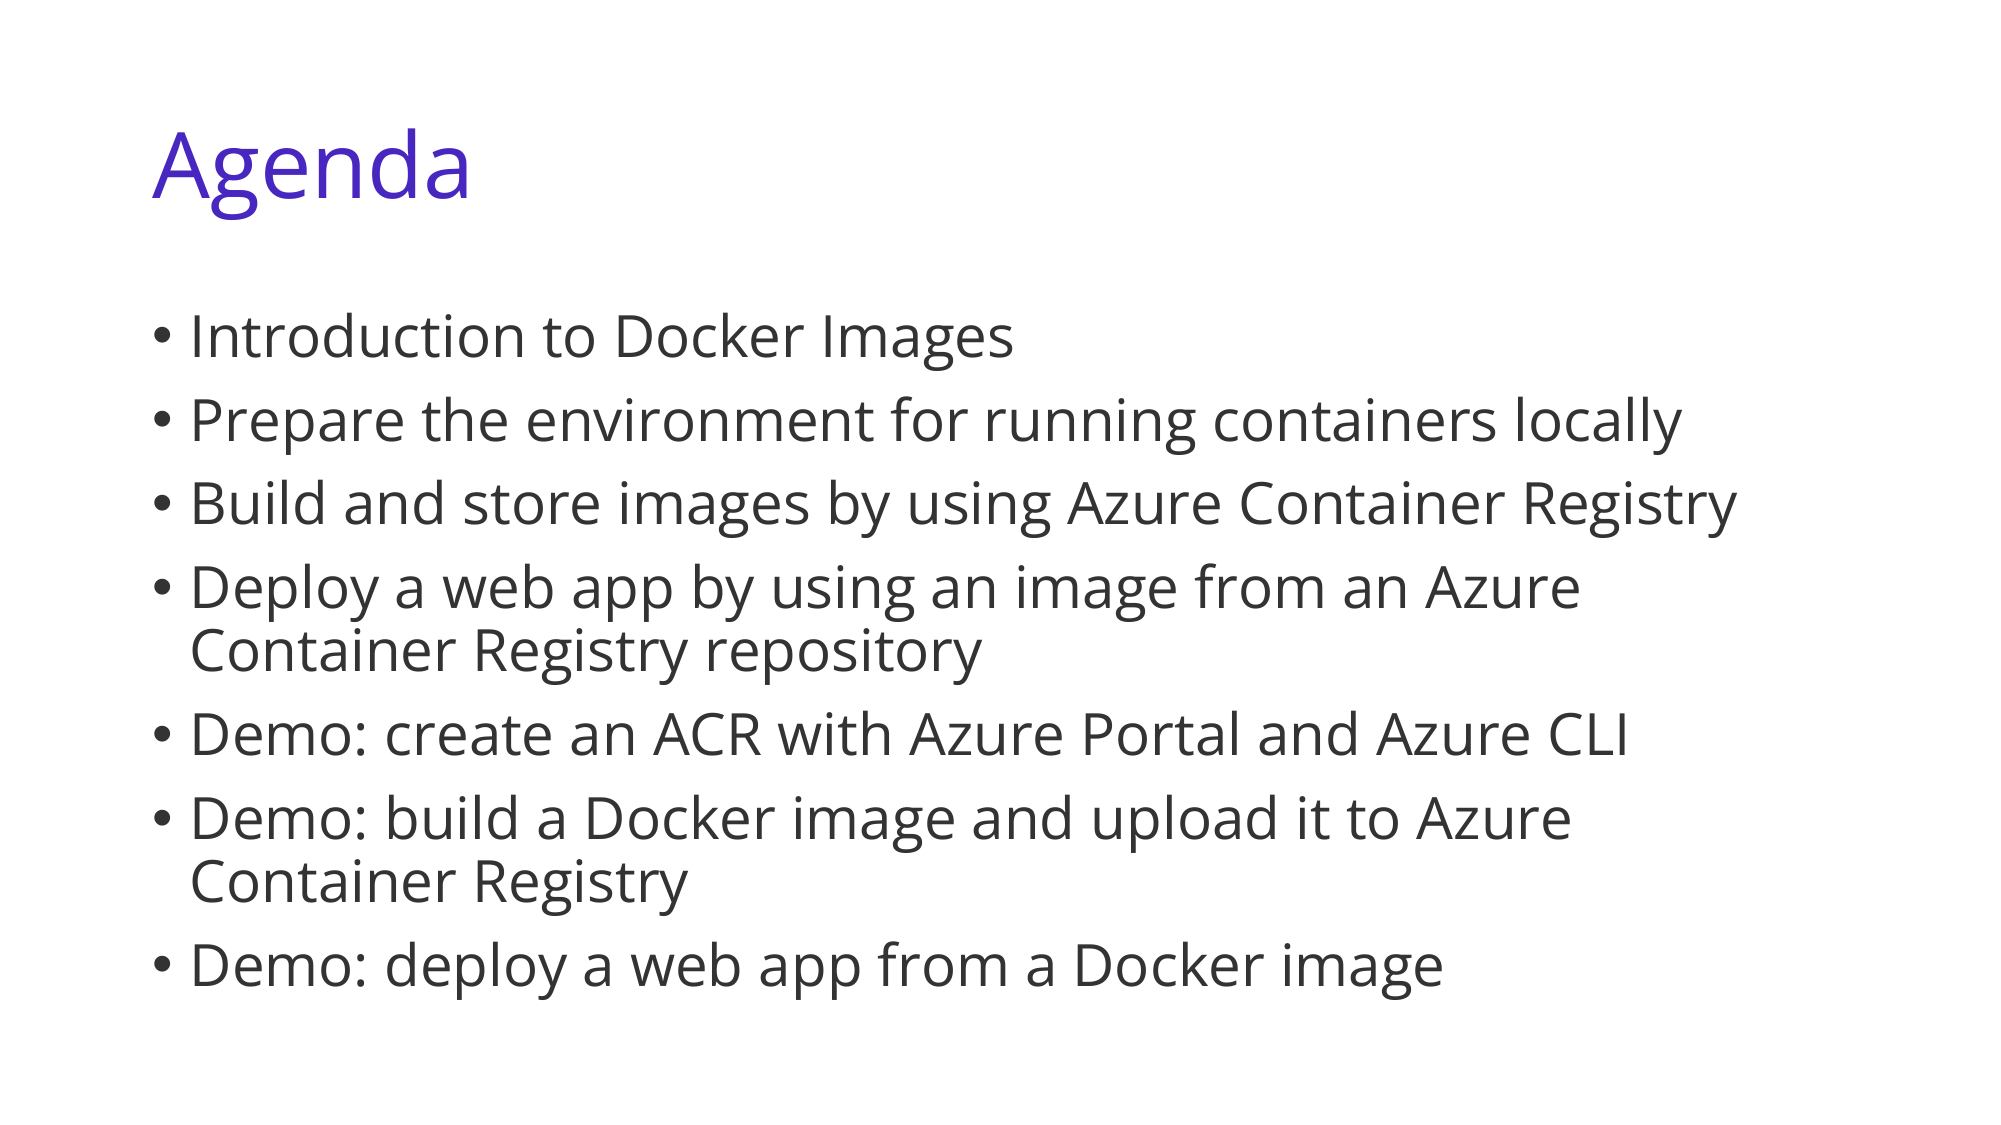

# Agenda
Introduction to Docker Images
Prepare the environment for running containers locally
Build and store images by using Azure Container Registry
Deploy a web app by using an image from an Azure Container Registry repository
Demo: create an ACR with Azure Portal and Azure CLI
Demo: build a Docker image and upload it to Azure Container Registry
Demo: deploy a web app from a Docker image